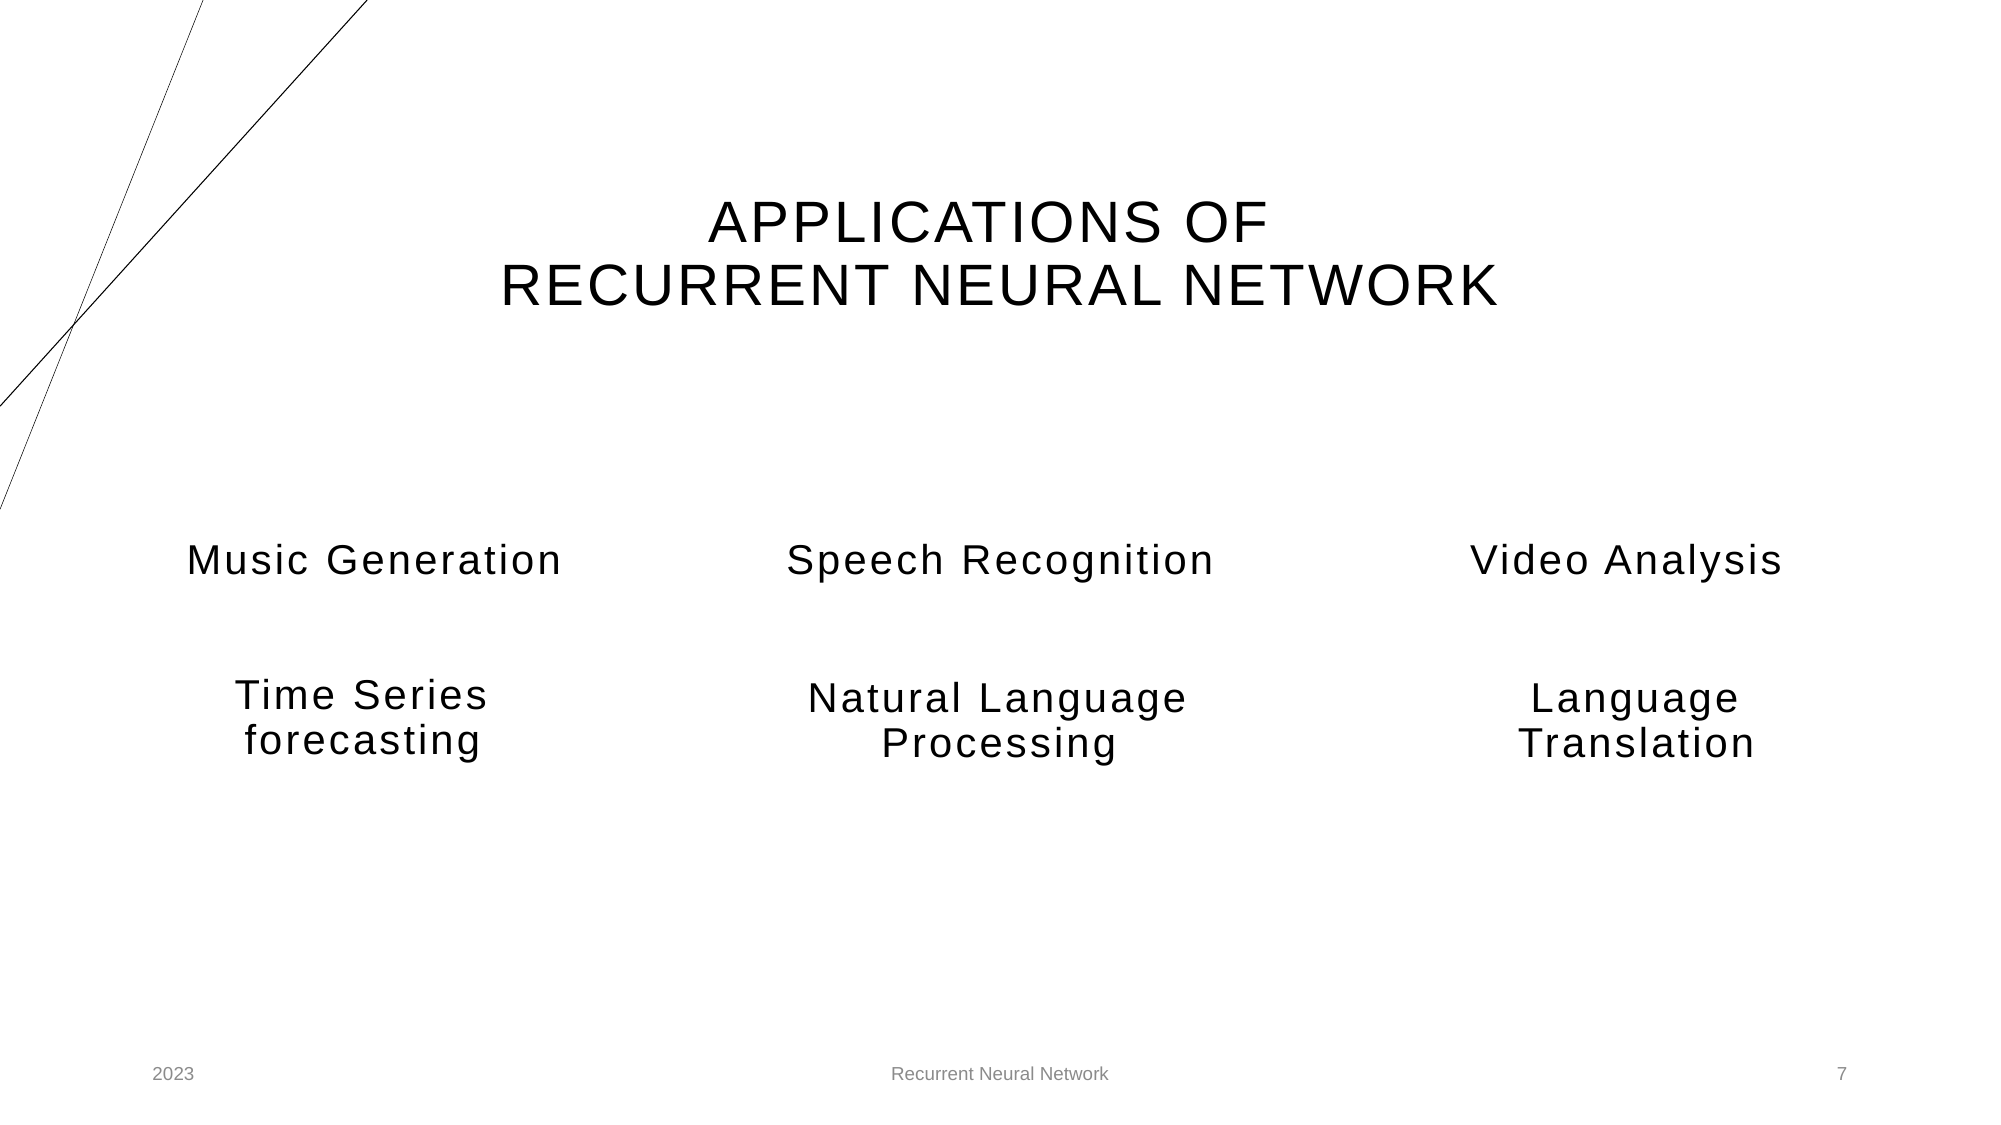

# Applications of Recurrent Neural Network

Music Generation
Speech Recognition
Video Analysis
Time Series forecasting
Natural Language Processing
Language Translation
2023
Recurrent Neural Network
7